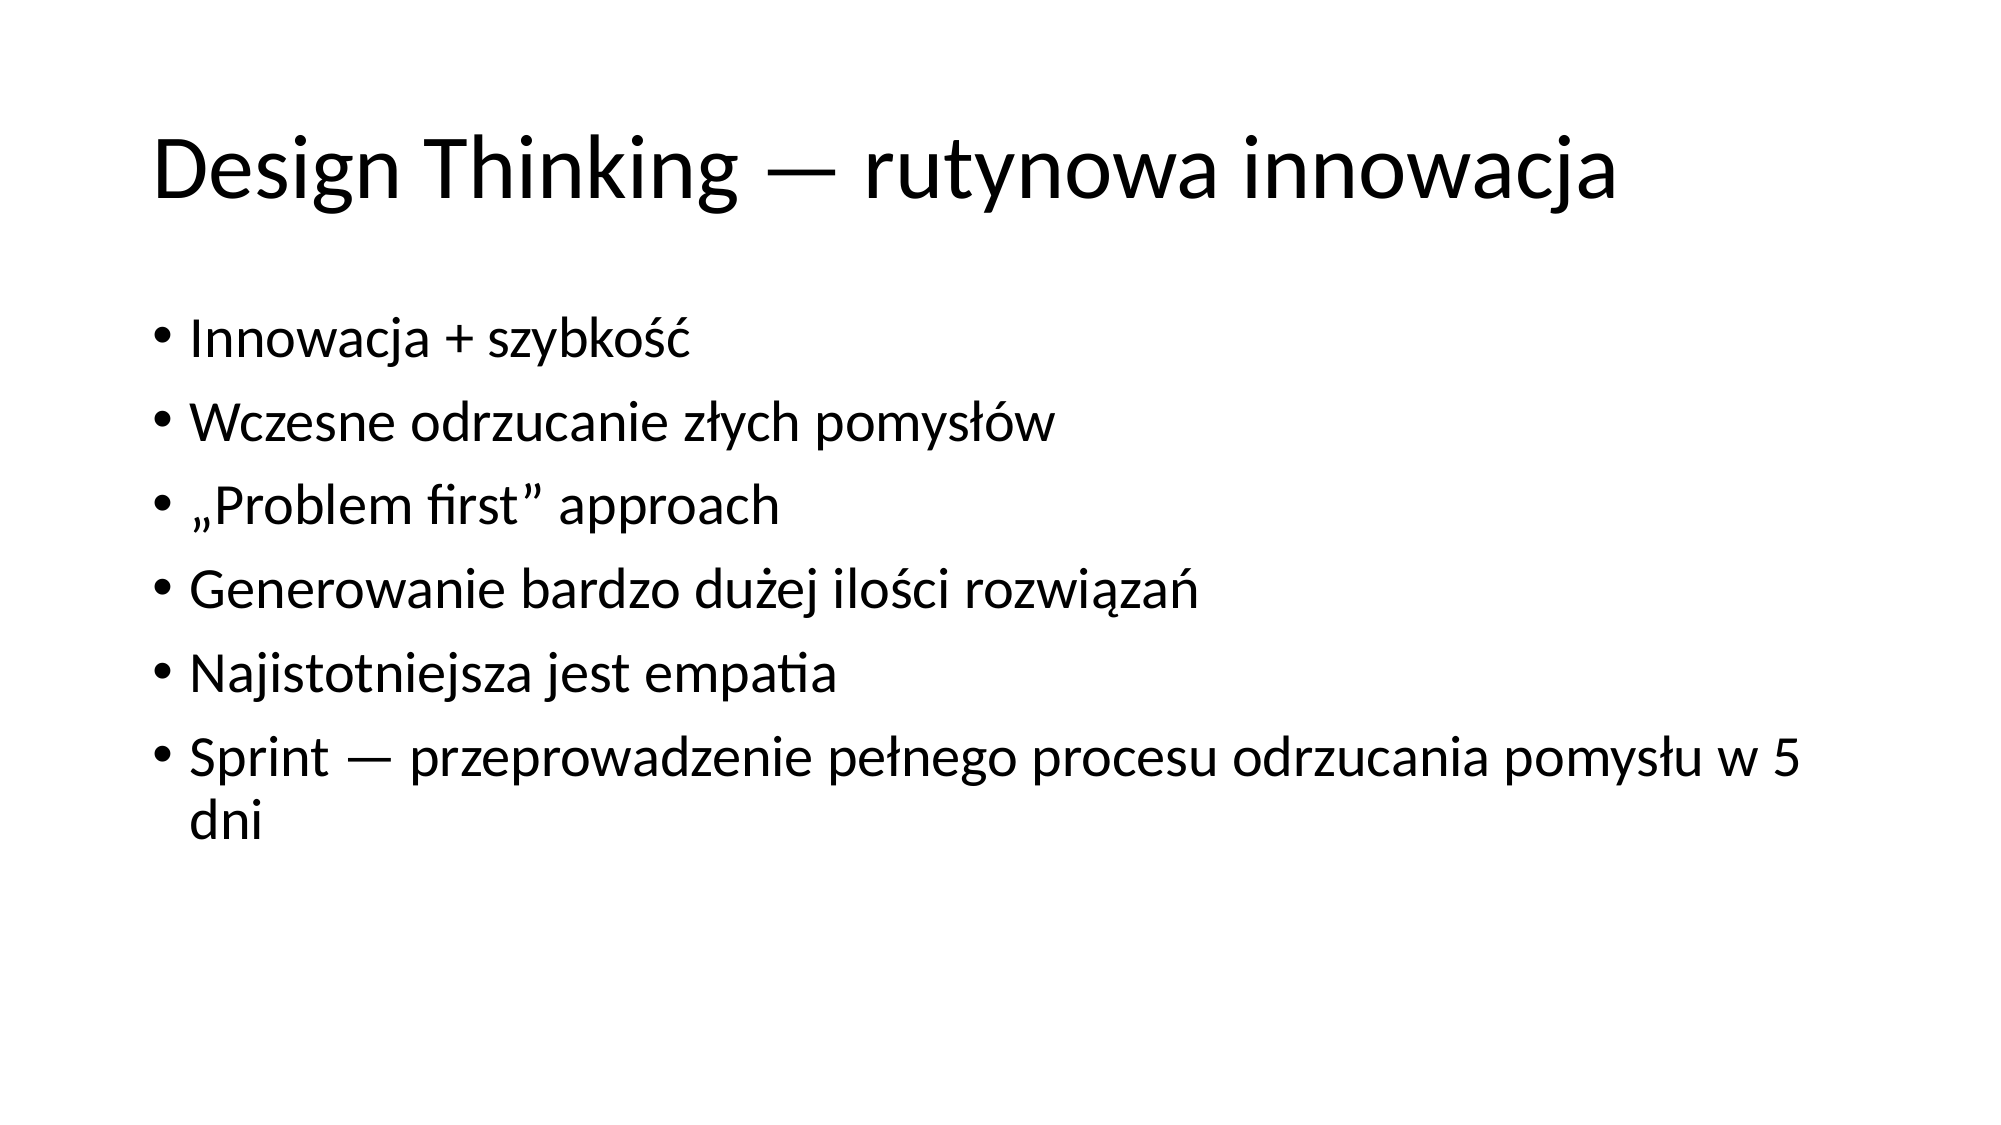

# Design Thinking — rutynowa innowacja
Innowacja + szybkość
Wczesne odrzucanie złych pomysłów
„Problem first” approach
Generowanie bardzo dużej ilości rozwiązań
Najistotniejsza jest empatia
Sprint — przeprowadzenie pełnego procesu odrzucania pomysłu w 5 dni